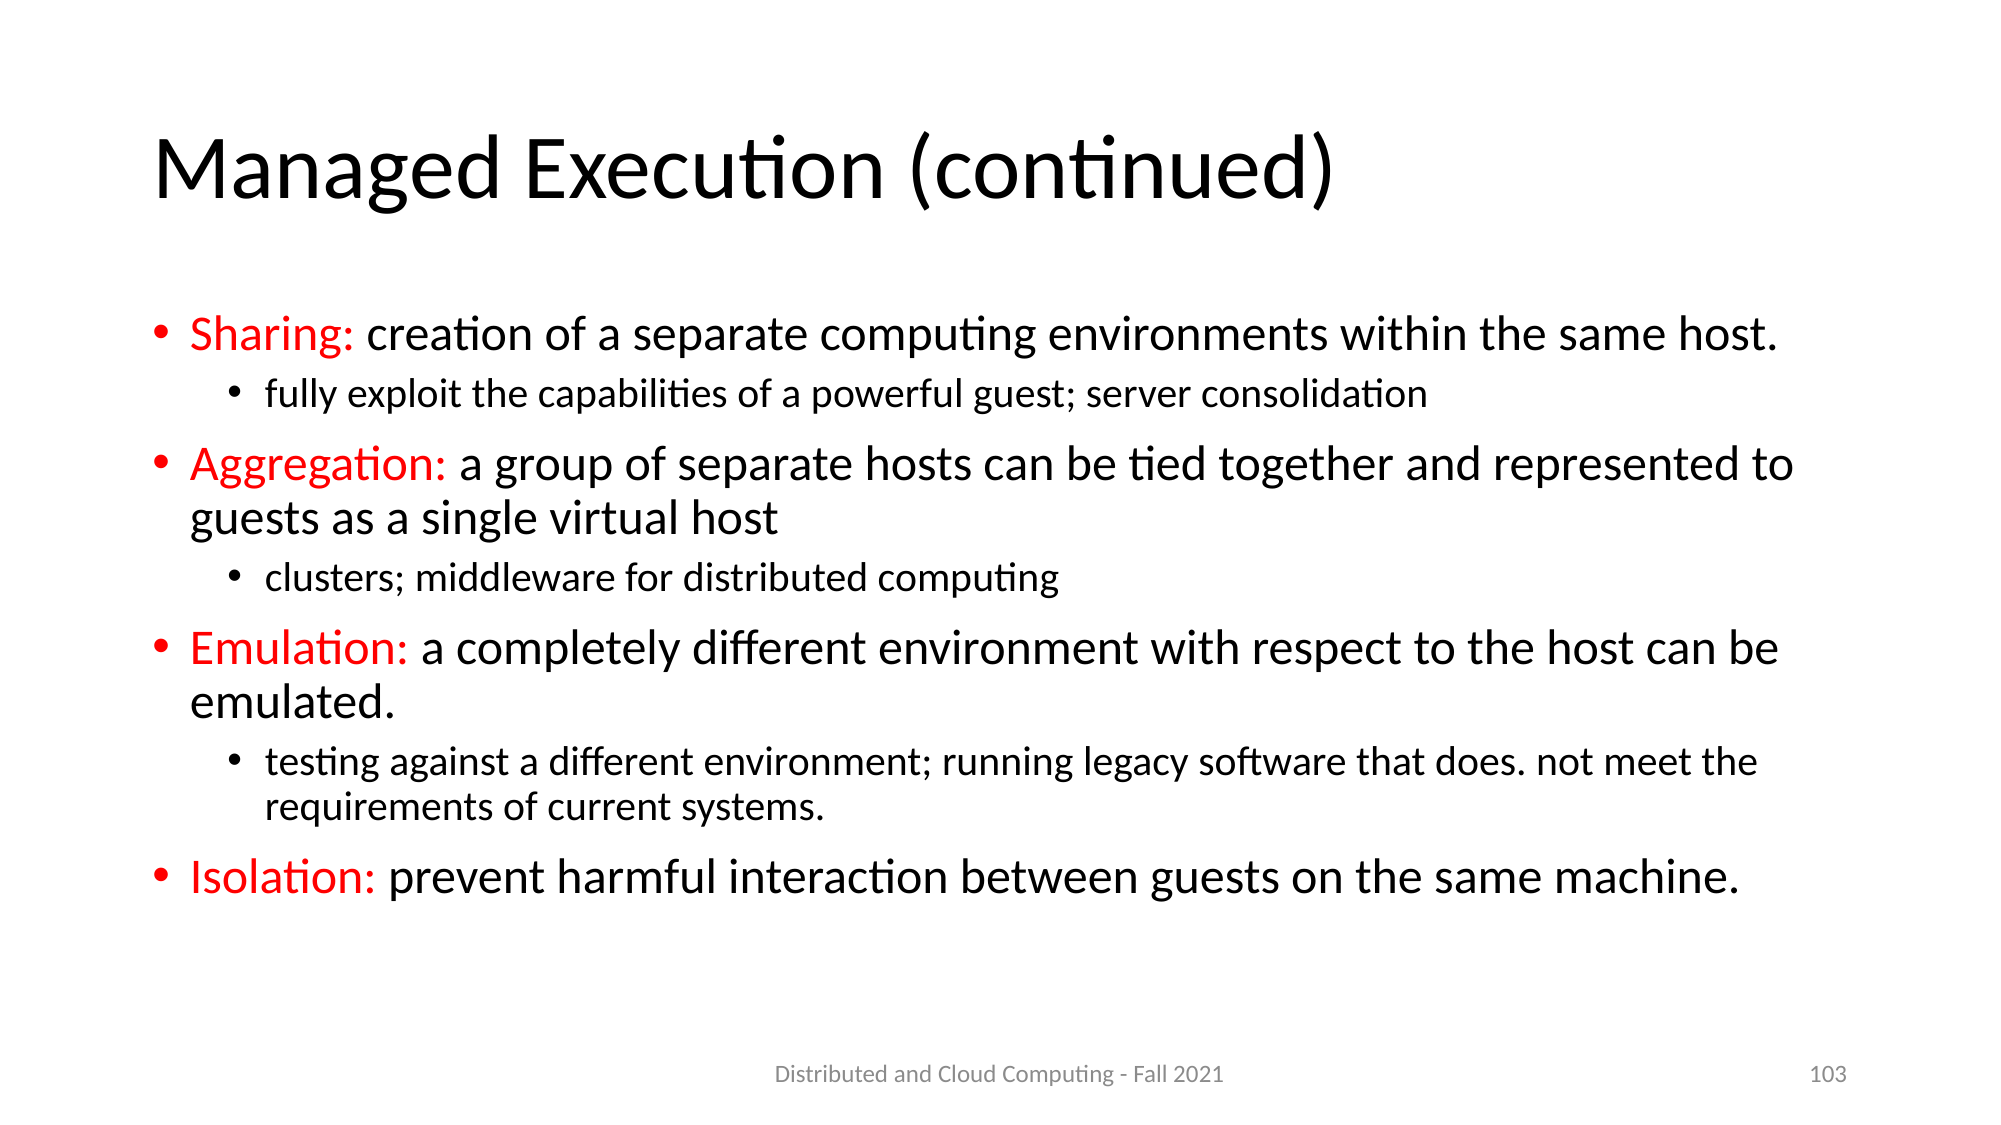

# Managed Execution (continued)
Sharing: creation of a separate computing environments within the same host.
fully exploit the capabilities of a powerful guest; server consolidation
Aggregation: a group of separate hosts can be tied together and represented to guests as a single virtual host
clusters; middleware for distributed computing
Emulation: a completely different environment with respect to the host can be emulated.
testing against a different environment; running legacy software that does. not meet the requirements of current systems.
Isolation: prevent harmful interaction between guests on the same machine.

Distributed and Cloud Computing - Fall 2021
103